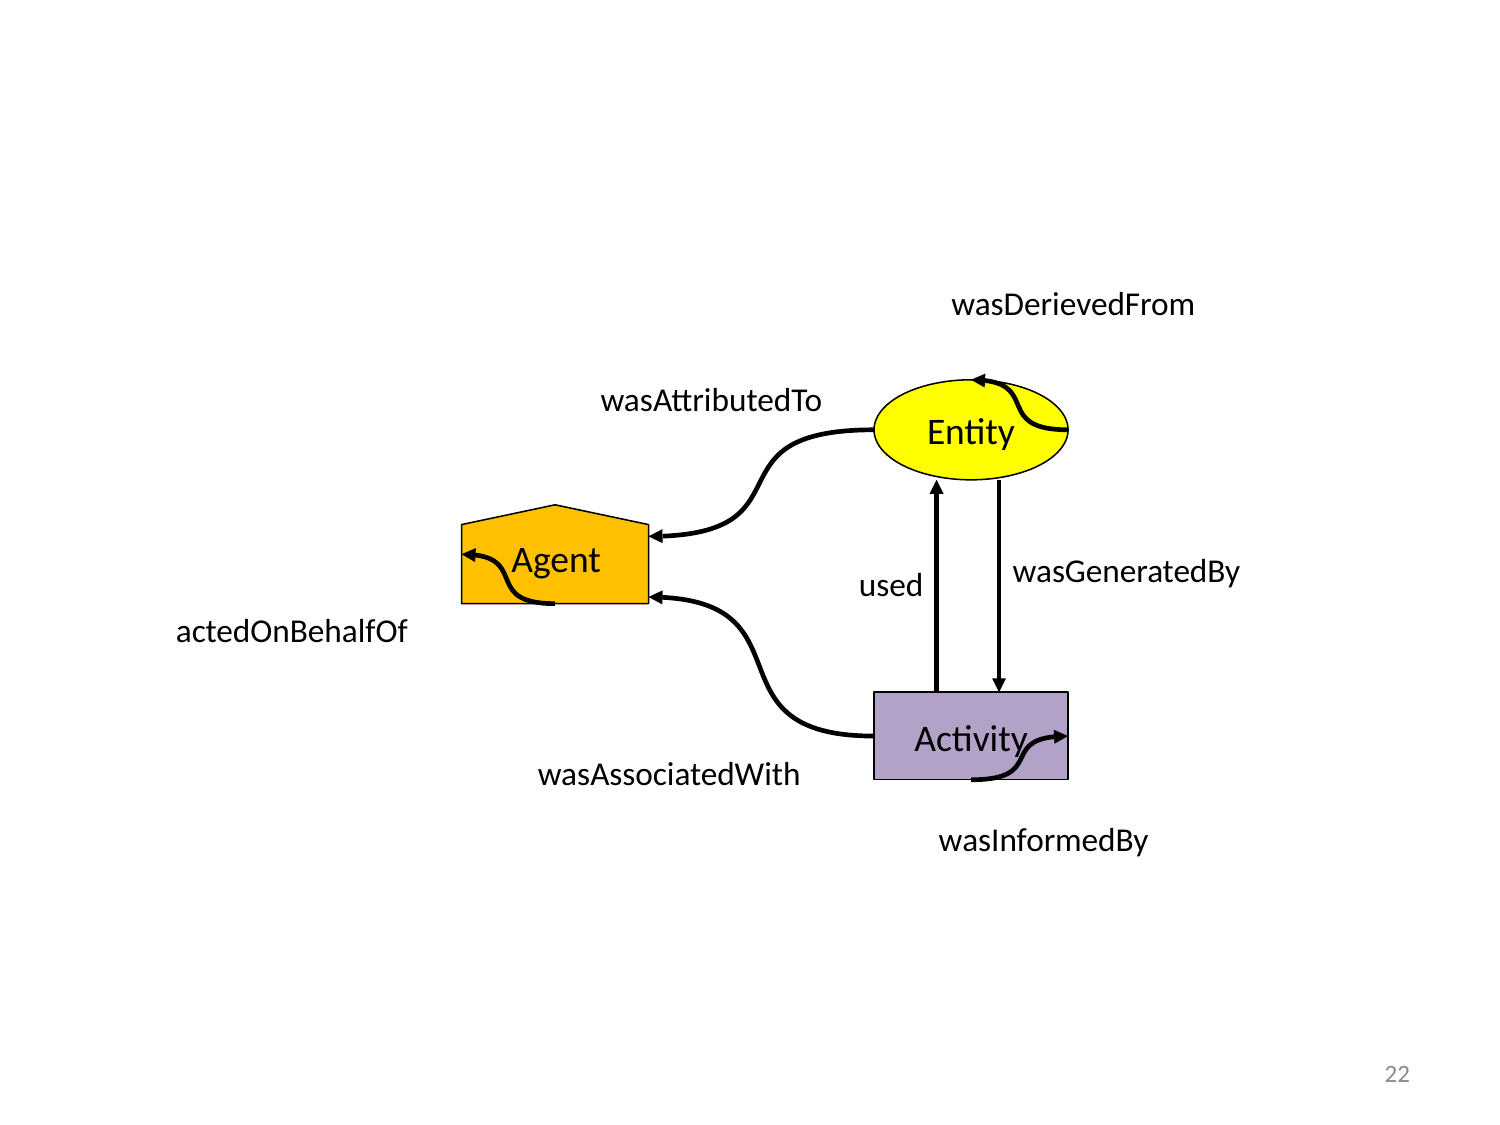

wasDerievedFrom
Entity

Agent
wasGeneratedBy
used
actedOnBehalfOf
Activity
wasInformedBy
wasAttributedTo
wasAssociatedWith
22